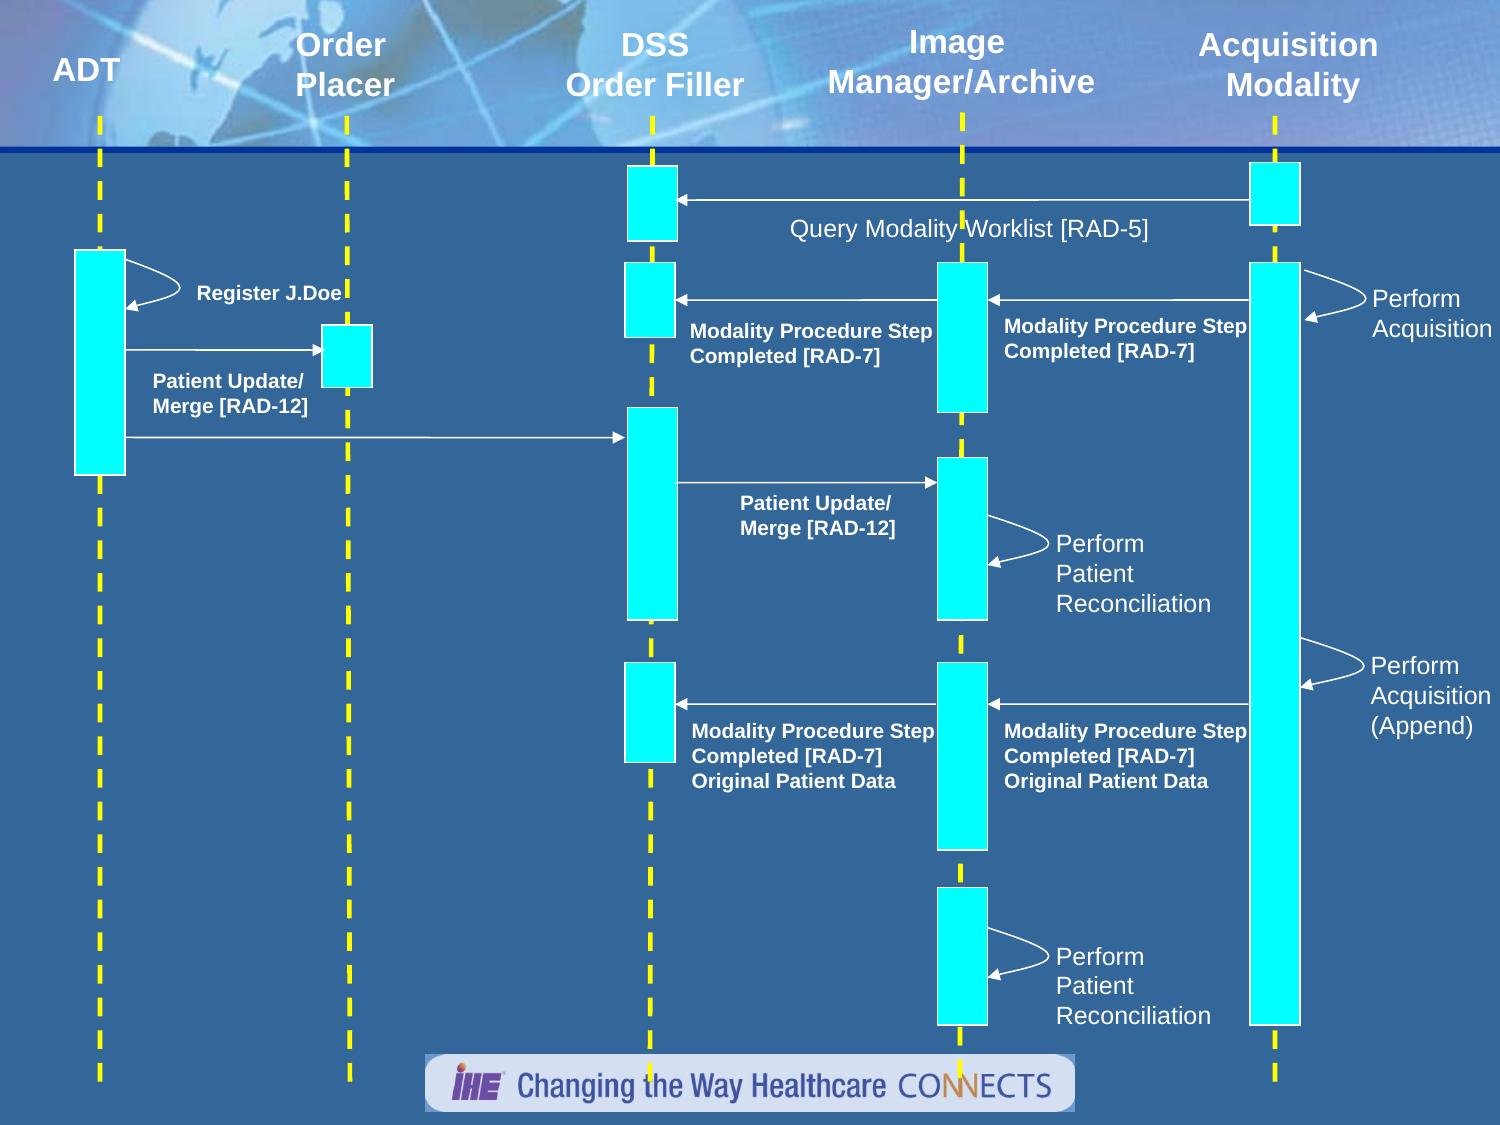

Image
Manager/Archive
Order
Placer
DSS
Order Filler
Acquisition
Modality
ADT

Query Modality Worklist [RAD-5]

Register J.Doe

Perform
Acquisition

Modality Procedure Step Completed [RAD-7]

Modality Procedure Step
Completed [RAD-7]

Patient Update/
Merge [RAD-12]

Patient Update/
Merge [RAD-12]

Perform
Patient
Reconciliation

Perform
Acquisition
(Append)

Modality Procedure Step
Completed [RAD-7]
Original Patient Data

Modality Procedure Step
Completed [RAD-7]
Original Patient Data

Perform
Patient
Reconciliation